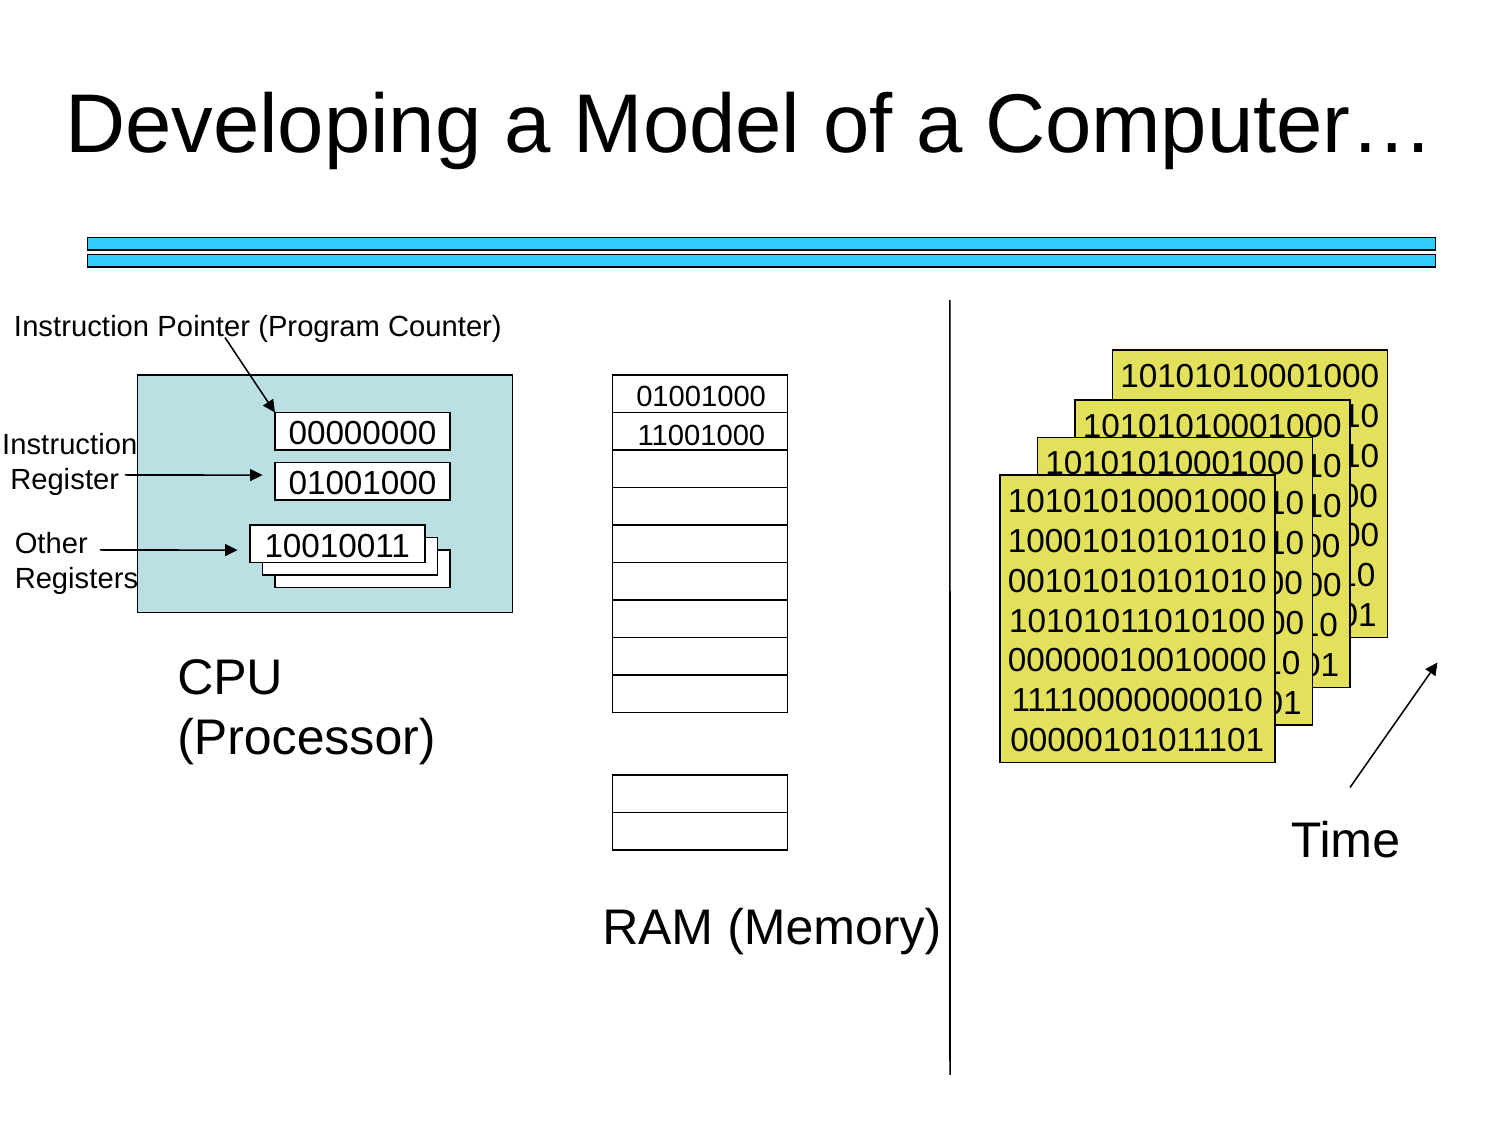

# Developing a Model of a Computer…

Instruction Pointer (Program Counter)

10101010001000
10001010101010
00101010101010
10101011010100
00000010010000
11110000000010
00000101011101
01001000

10101010001000
10001010101010
00101010101010
10101011010100
00000010010000
11110000000010
00000101011101
11001000
00000000

Instruction
 Register

10101010001000
10001010101010
00101010101010
10101011010100
00000010010000
11110000000010
00000101011101

01001000

10101010001000
10001010101010
00101010101010
10101011010100
00000010010000
11110000000010
00000101011101

Other
Registers
10010011

CPU (Processor)

Time

RAM (Memory)